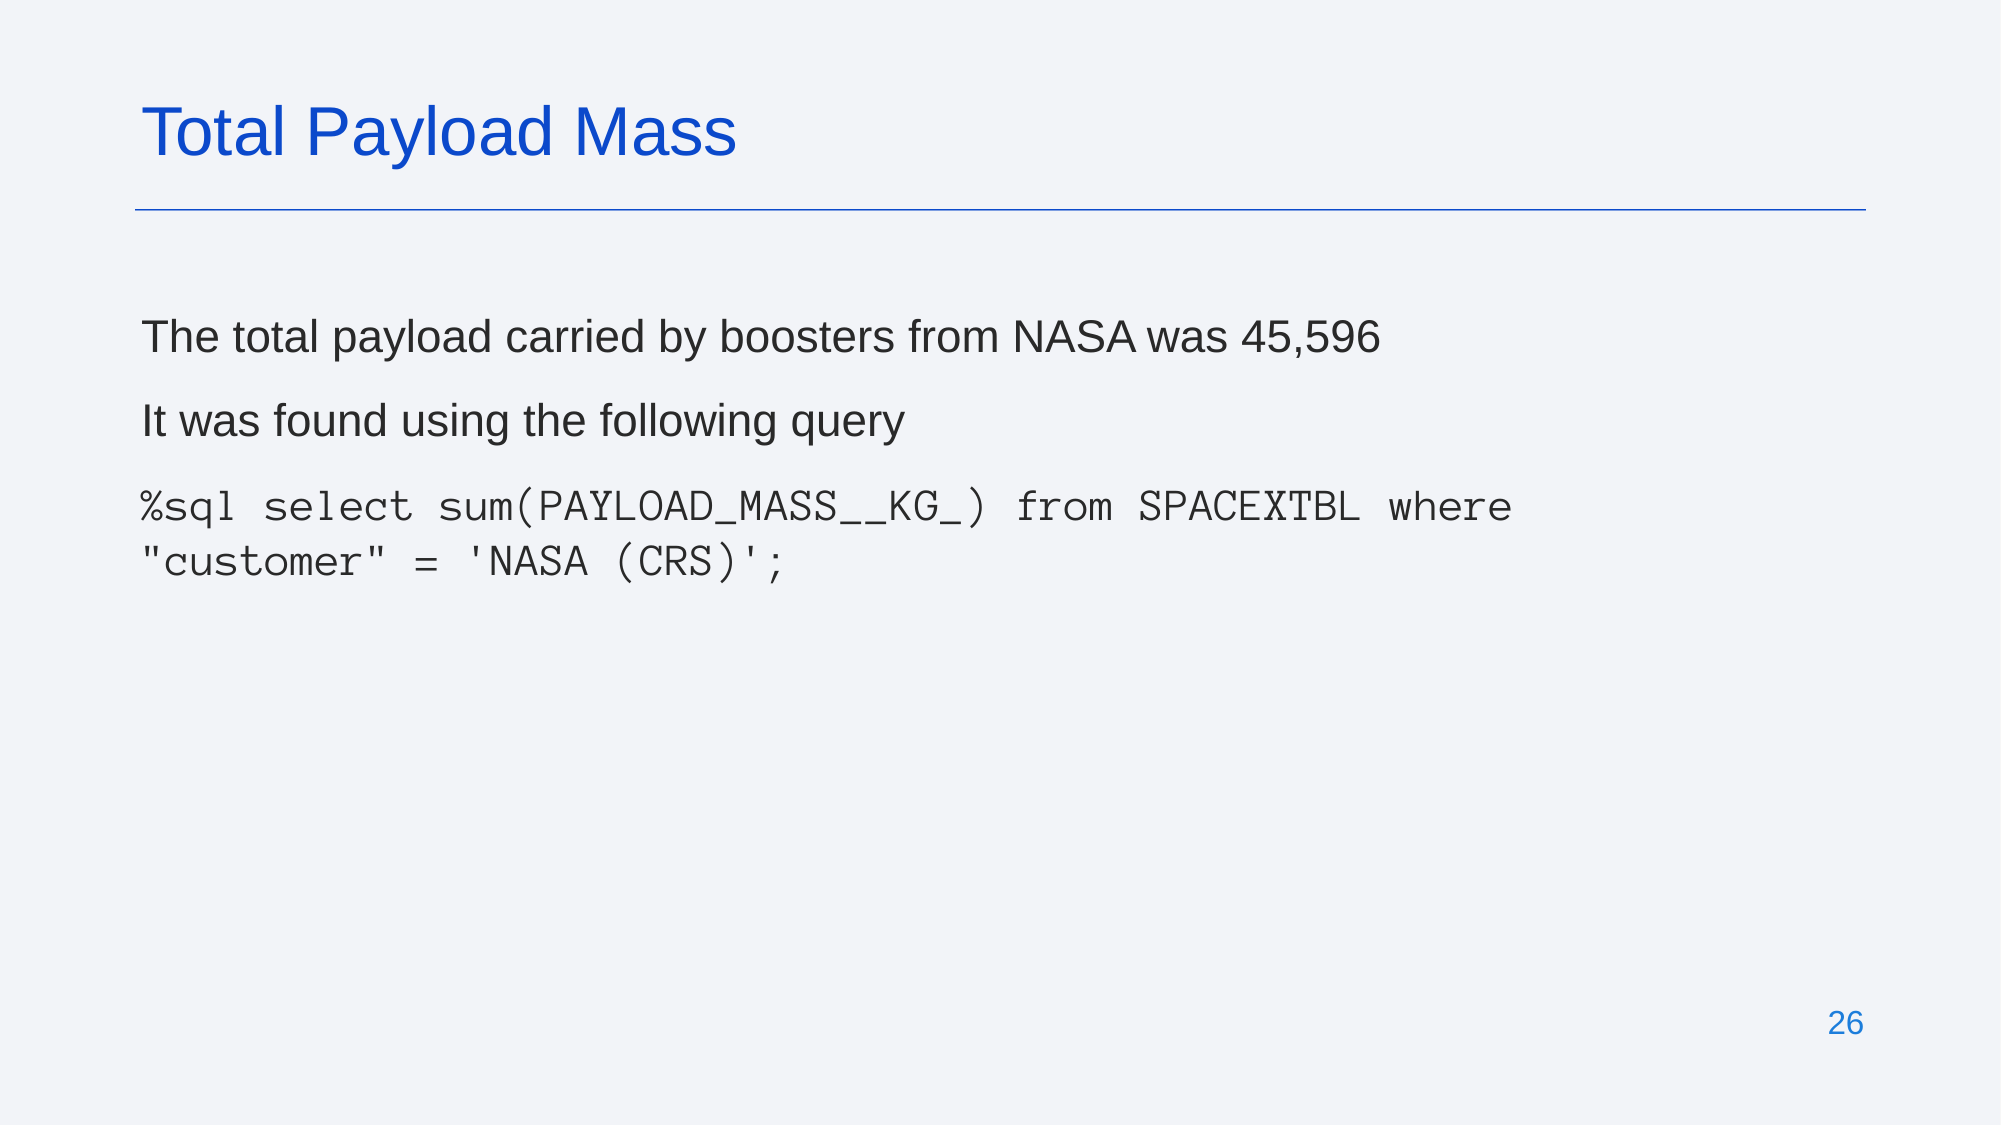

Total Payload Mass
The total payload carried by boosters from NASA was 45,596
It was found using the following query
%sql select sum(PAYLOAD_MASS__KG_) from SPACEXTBL where "customer" = 'NASA (CRS)';
26